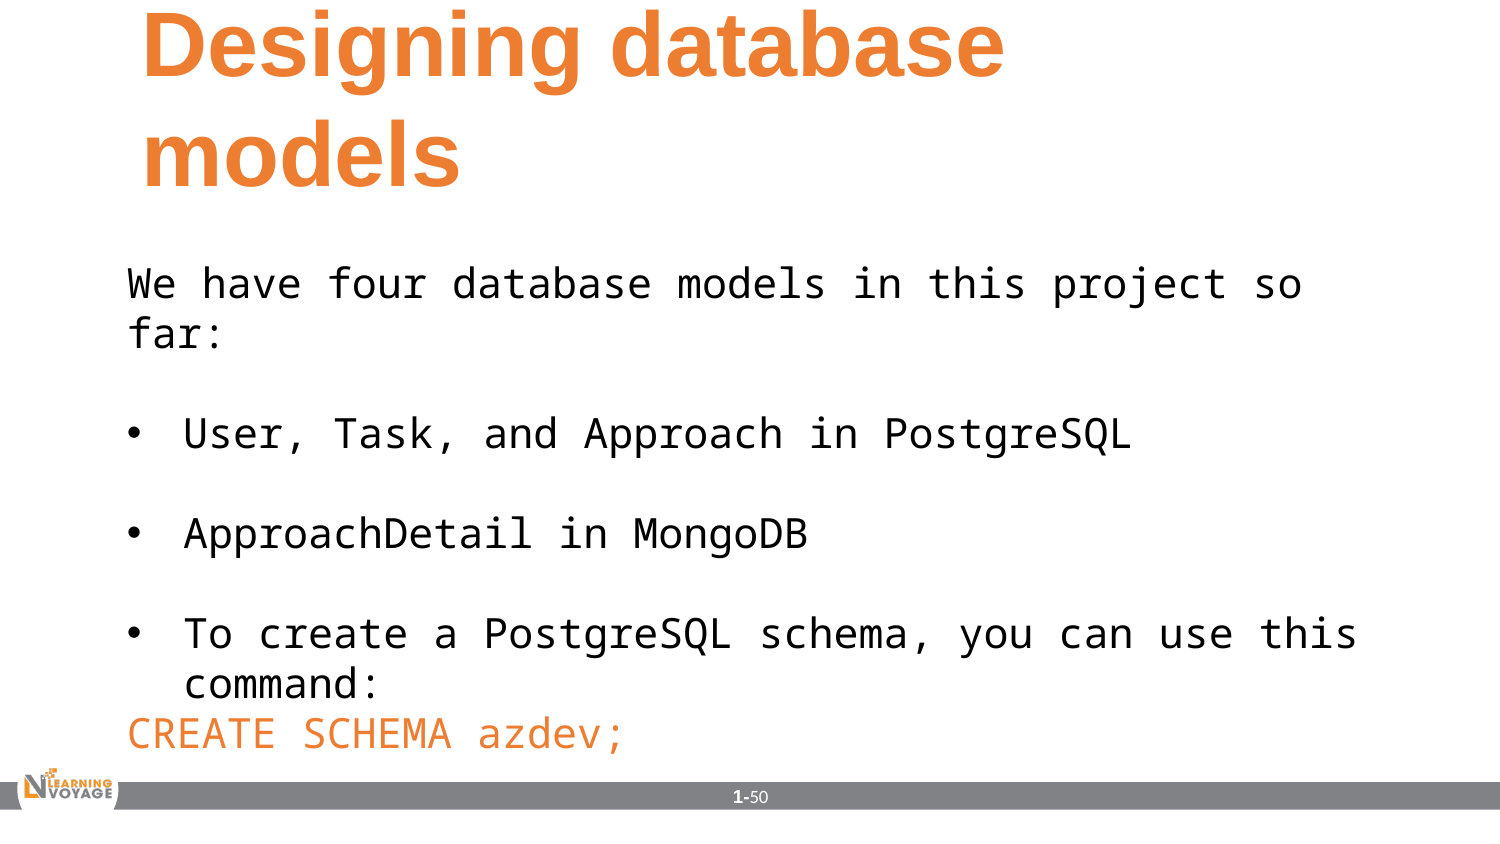

Designing database models
We have four database models in this project so far:

User, Task, and Approach in PostgreSQL

ApproachDetail in MongoDB

To create a PostgreSQL schema, you can use this command:
CREATE SCHEMA azdev;
1-50